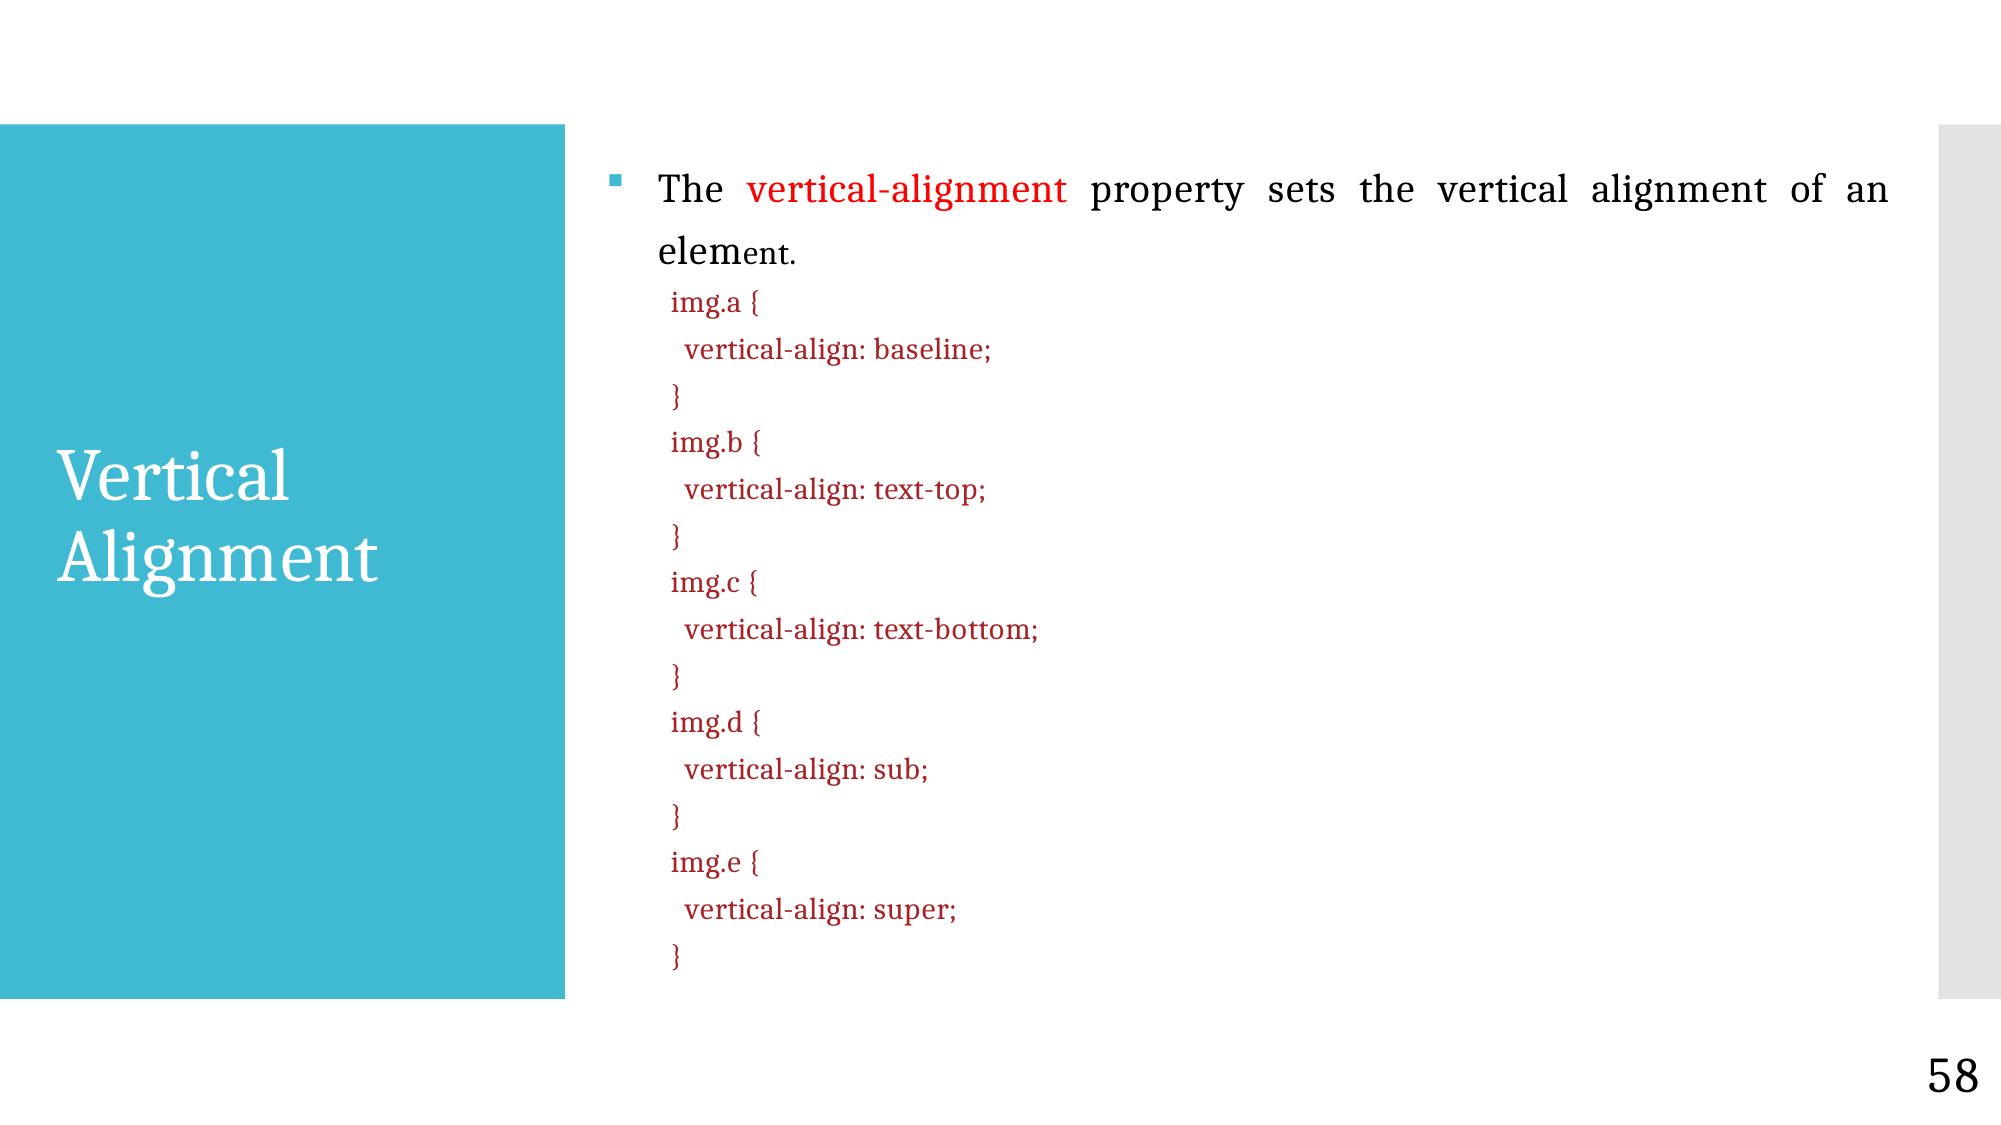

The vertical-alignment property sets the vertical alignment of an element.
img.a {
  vertical-align: baseline;
}
img.b {
  vertical-align: text-top;
}
img.c {
  vertical-align: text-bottom;
}
img.d {
  vertical-align: sub;
}
img.e {
  vertical-align: super;
}

# Vertical Alignment
58